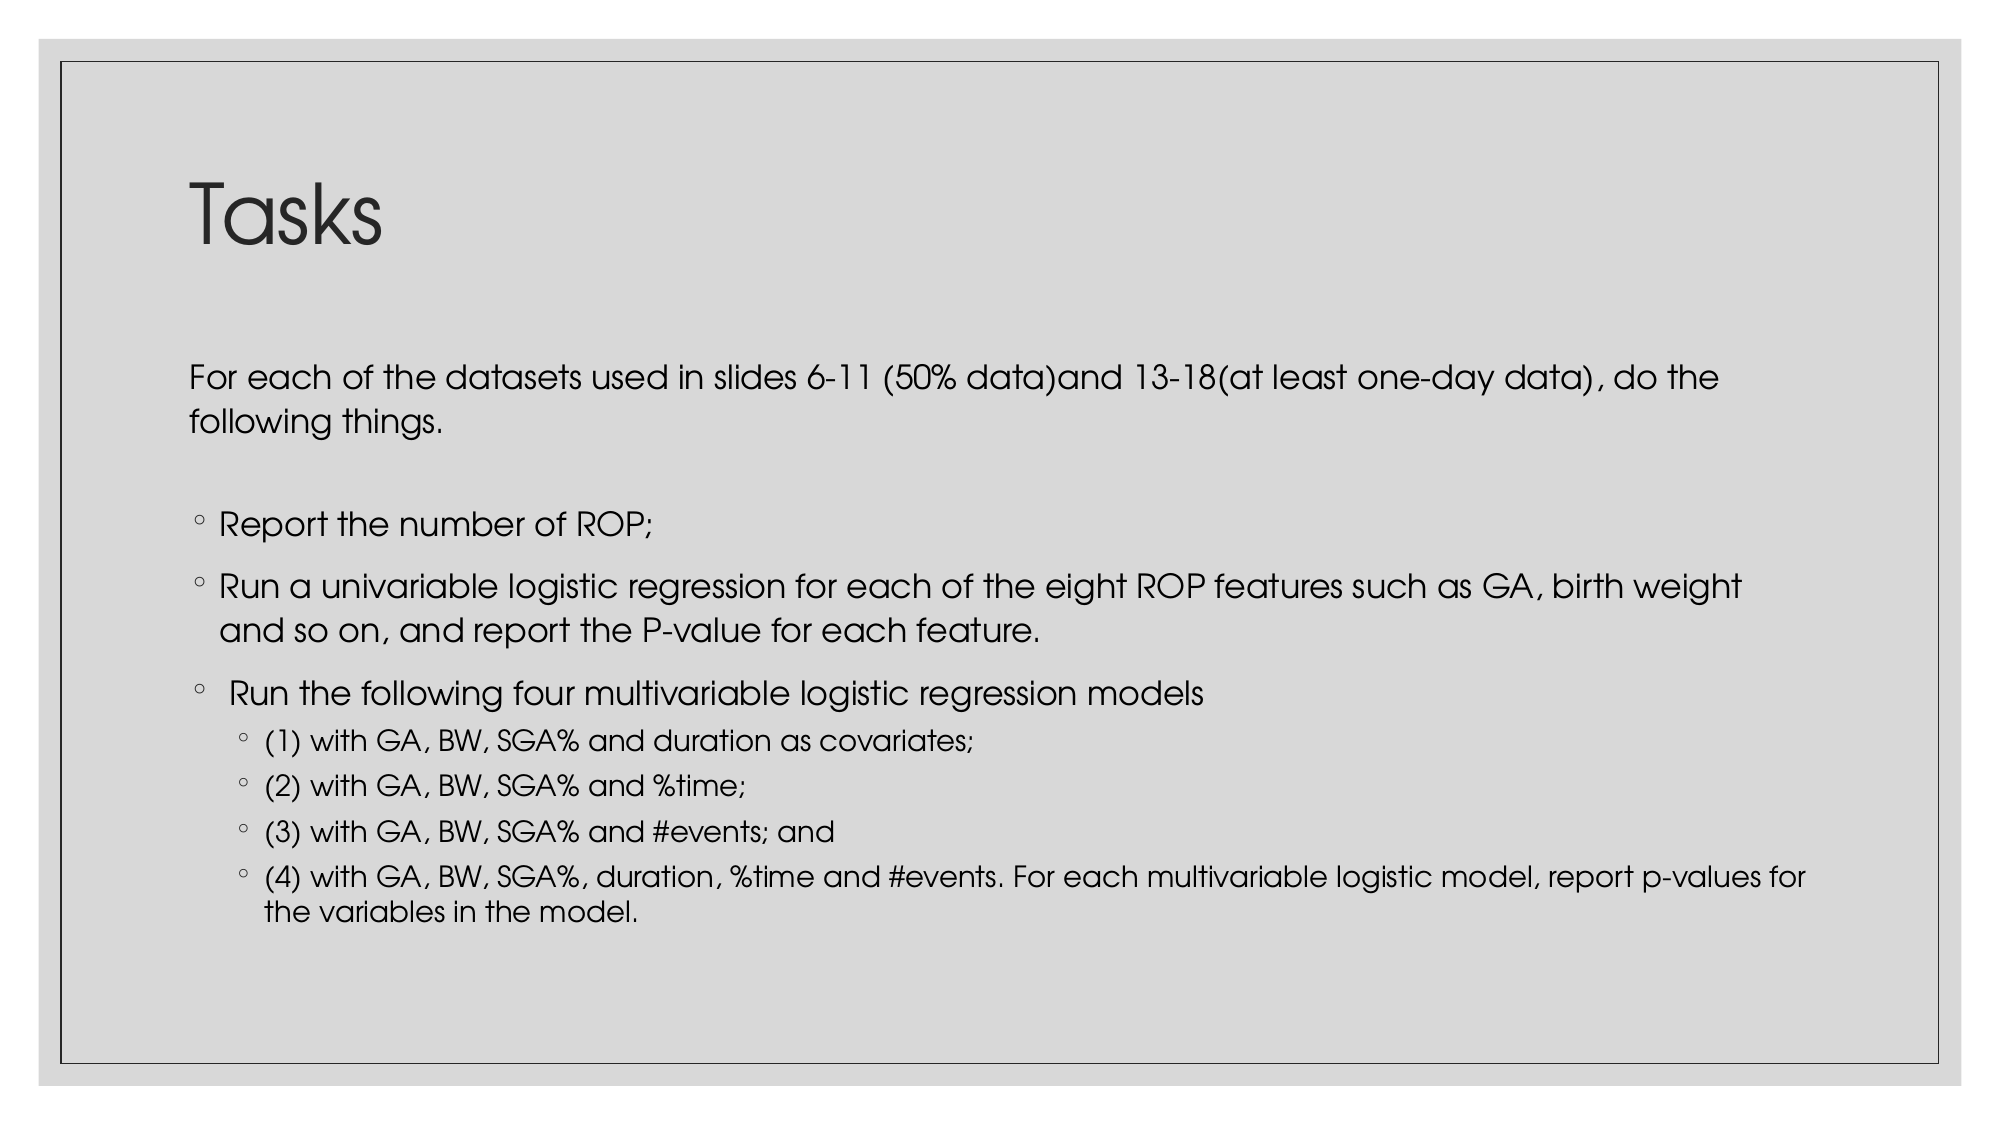

# Tasks
For each of the datasets used in slides 6-11 (50% data)and 13-18(at least one-day data), do the following things.
Report the number of ROP;
Run a univariable logistic regression for each of the eight ROP features such as GA, birth weight and so on, and report the P-value for each feature.
 Run the following four multivariable logistic regression models
(1) with GA, BW, SGA% and duration as covariates;
(2) with GA, BW, SGA% and %time;
(3) with GA, BW, SGA% and #events; and
(4) with GA, BW, SGA%, duration, %time and #events. For each multivariable logistic model, report p-values for the variables in the model.